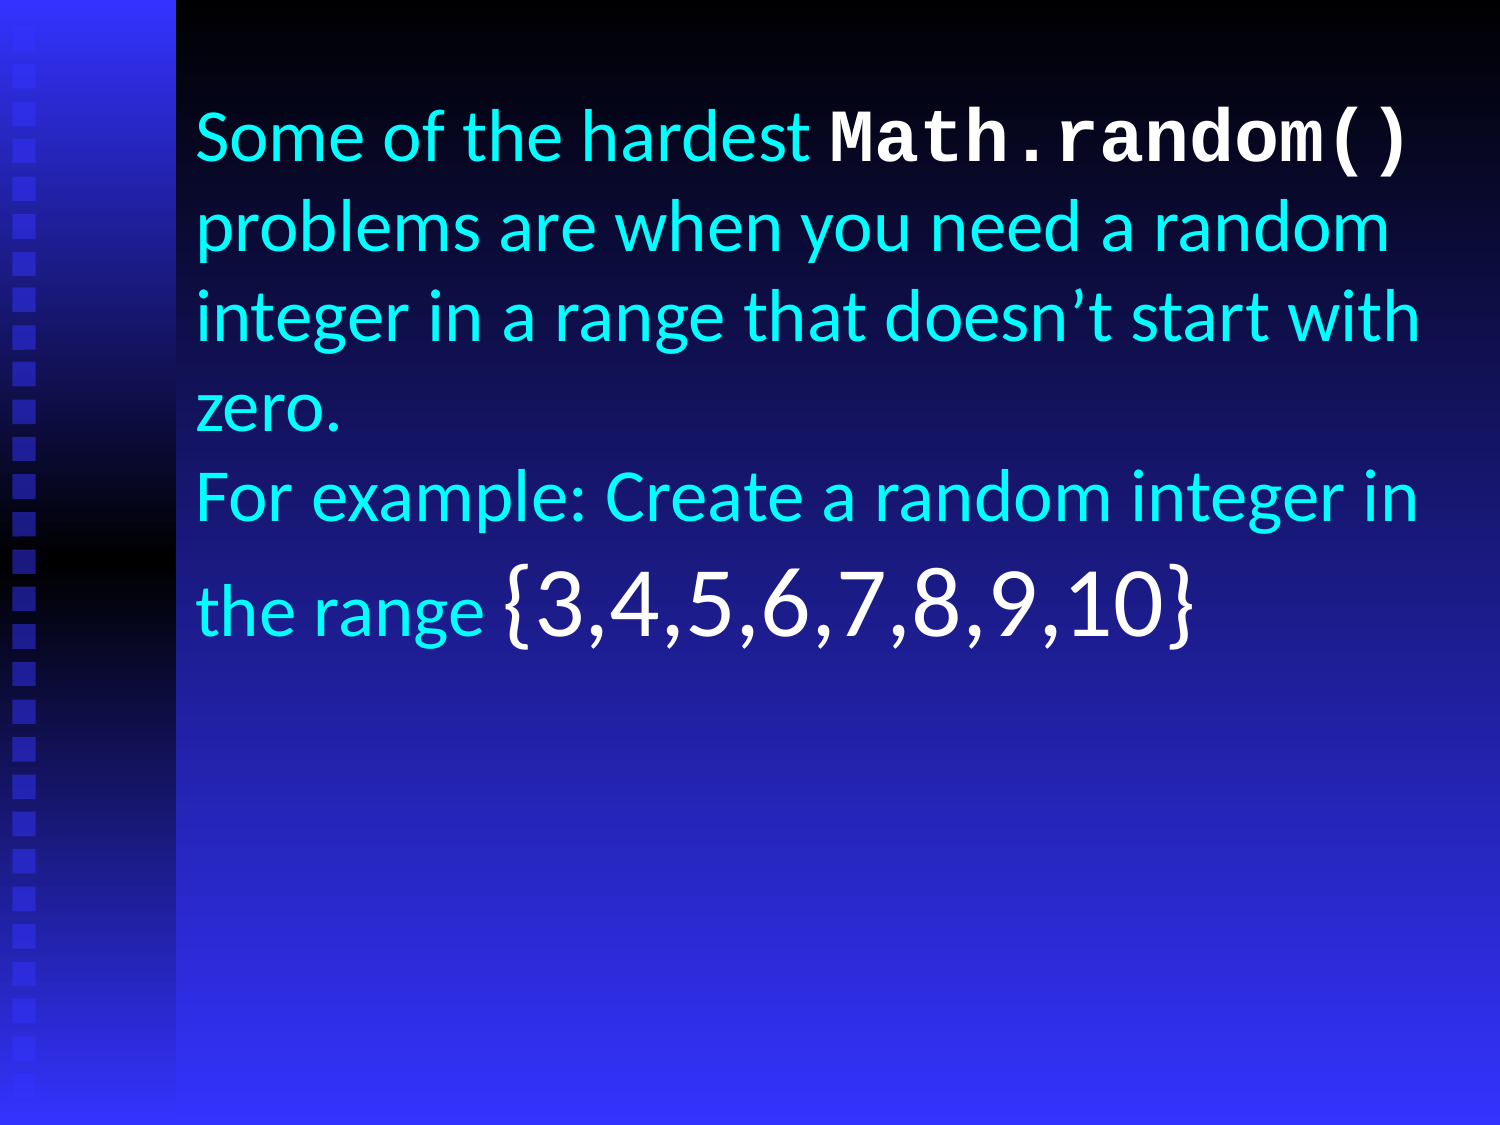

Some of the hardest Math.random() problems are when you need a random integer in a range that doesn’t start with zero.
For example: Create a random integer in the range {3,4,5,6,7,8,9,10}
55